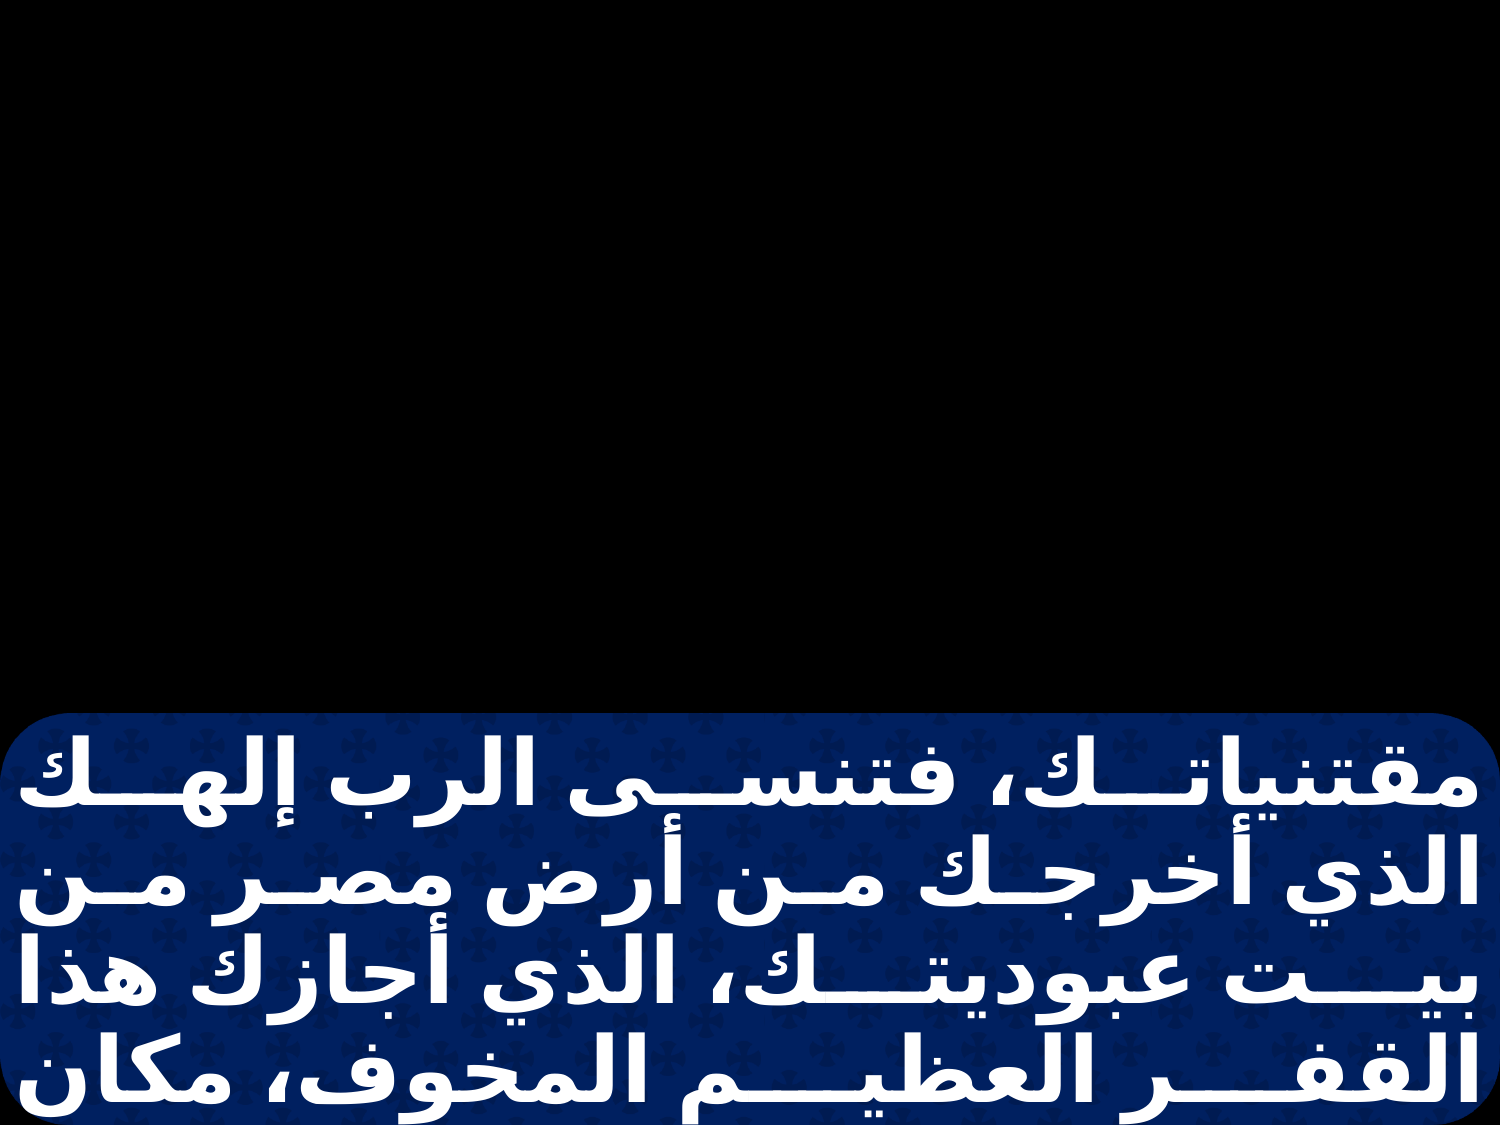

مقتنياتك، فتنسى الرب إلهك الذي أخرجك من أرض مصر من بيت عبوديتك، الذي أجازك هذا القفر العظيم المخوف، مكان حيات وعقارب لادغة، وعطش حيث لا يوجد ماء. الذي أخرج لك ينبوع